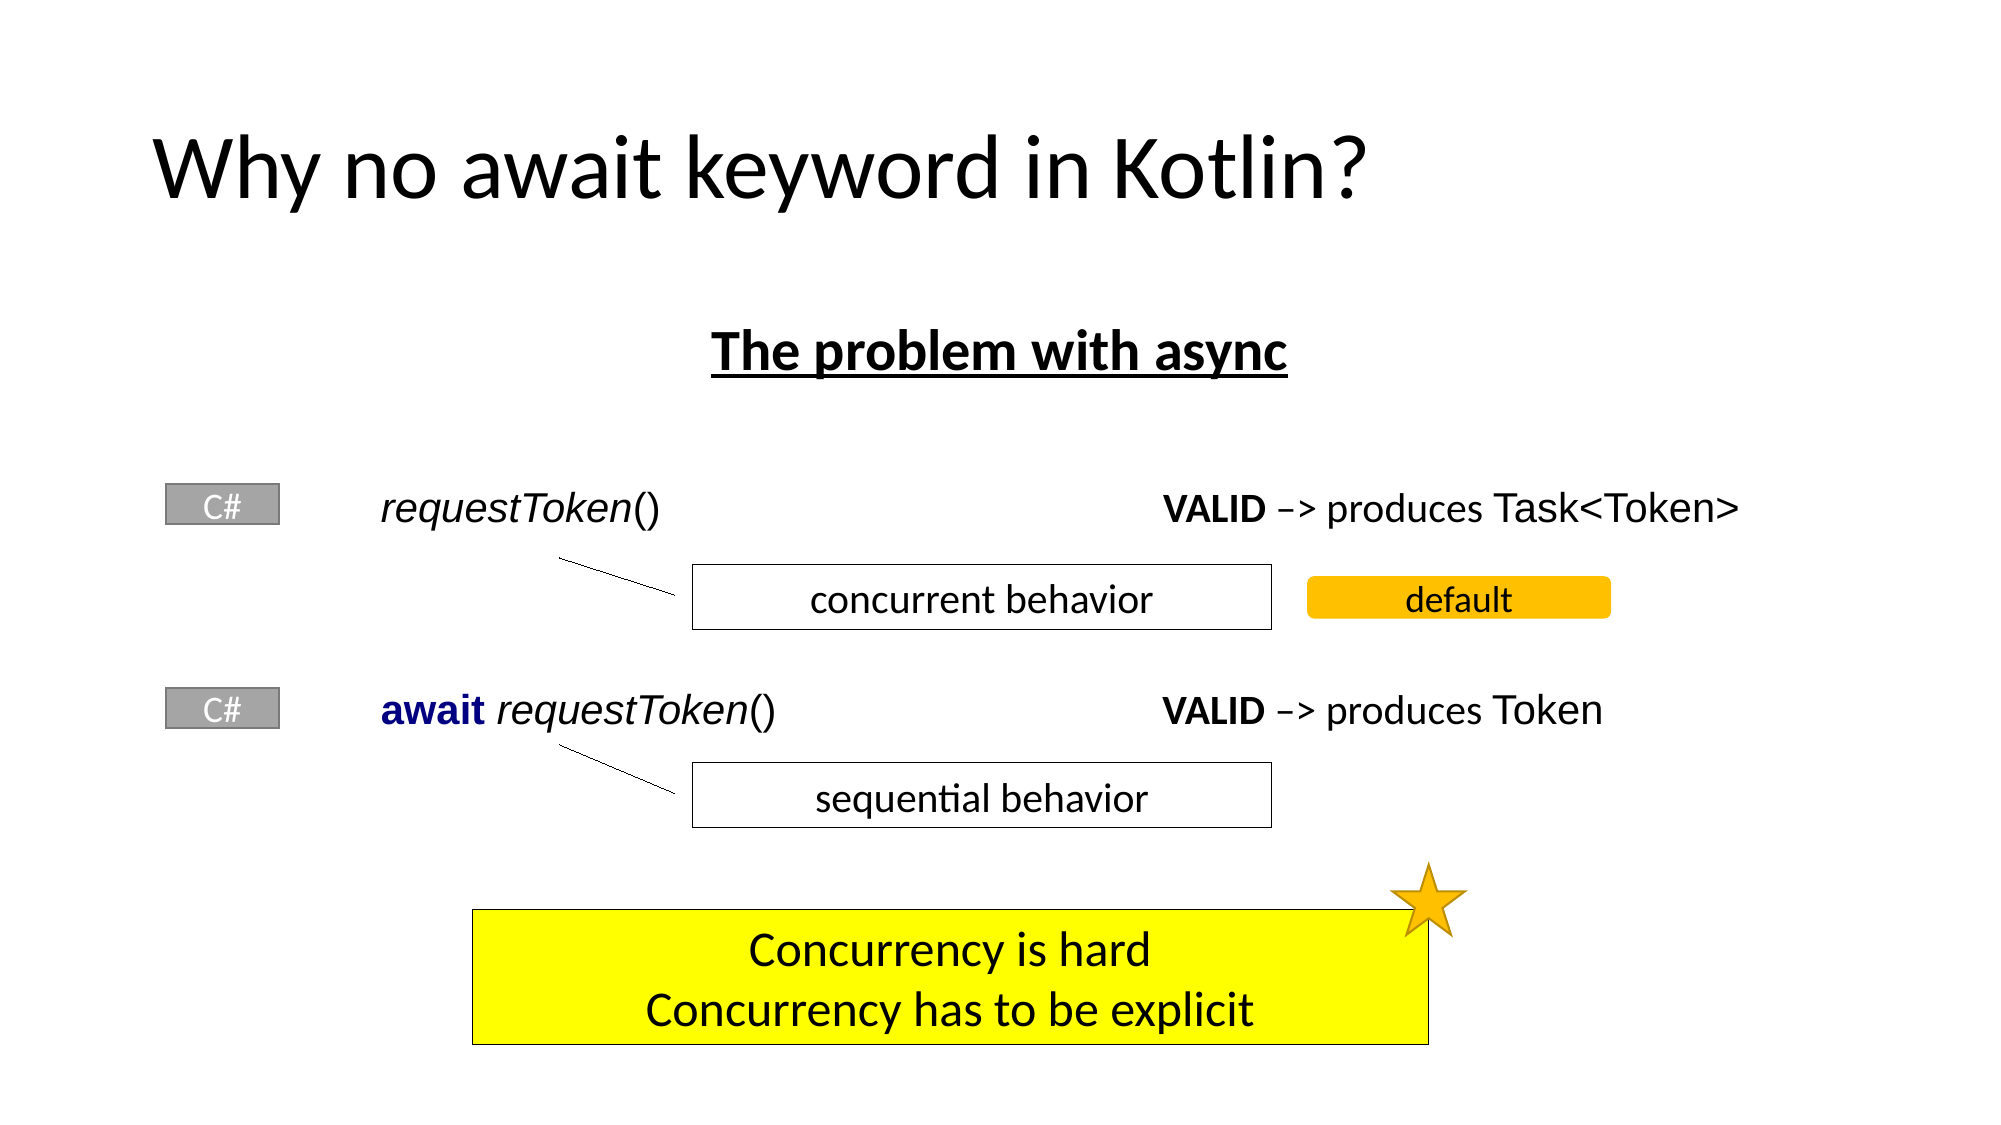

# Why no await keyword in Kotlin?
The problem with async
requestToken()
VALID –> produces Task<Token>
C#
concurrent behavior
default
await requestToken()
VALID –> produces Token
C#
sequential behavior

Concurrency is hard
Concurrency has to be explicit